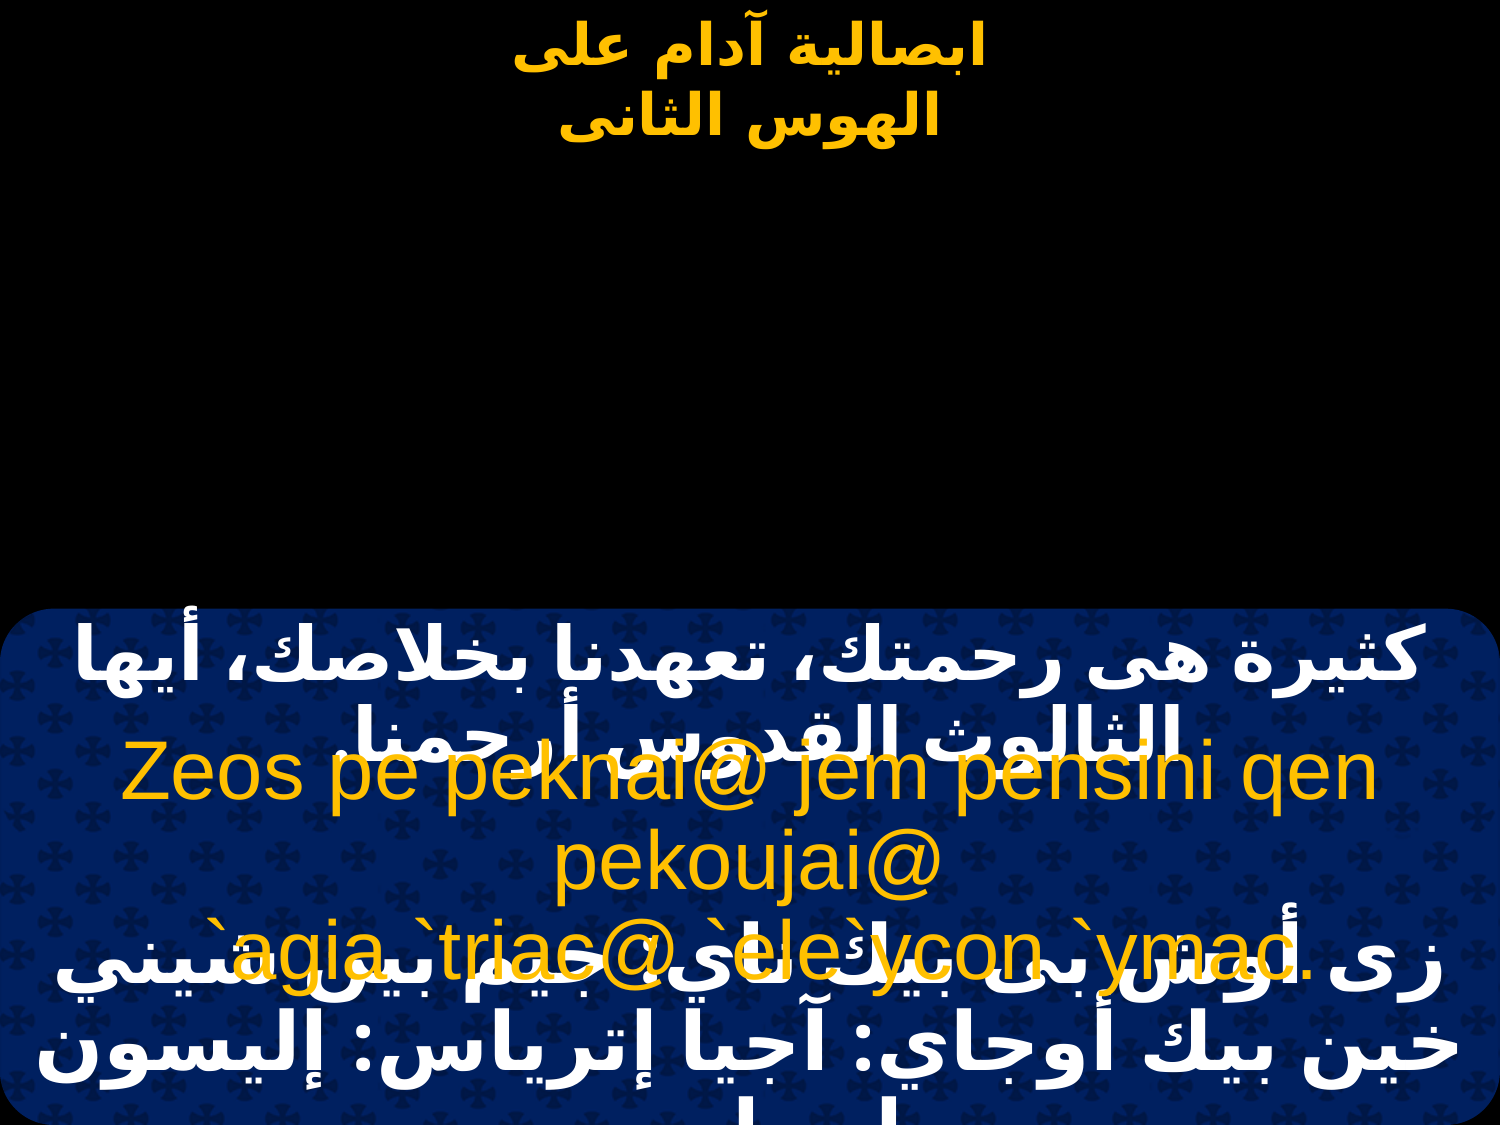

#
كثيرة هى رحمتك، تعهدنا بخلاصك، أيها الثالوث القدوس أرحمنا.
Zeos pe peknai@ jem pensini qen pekoujai@
 `agia `triac@ `ele`ycon `ymac.
زى أوش بى بيك ناي: جيم بين شيني خين بيك أوجاي: آجيا إترياس: إليسون إيمـاس.